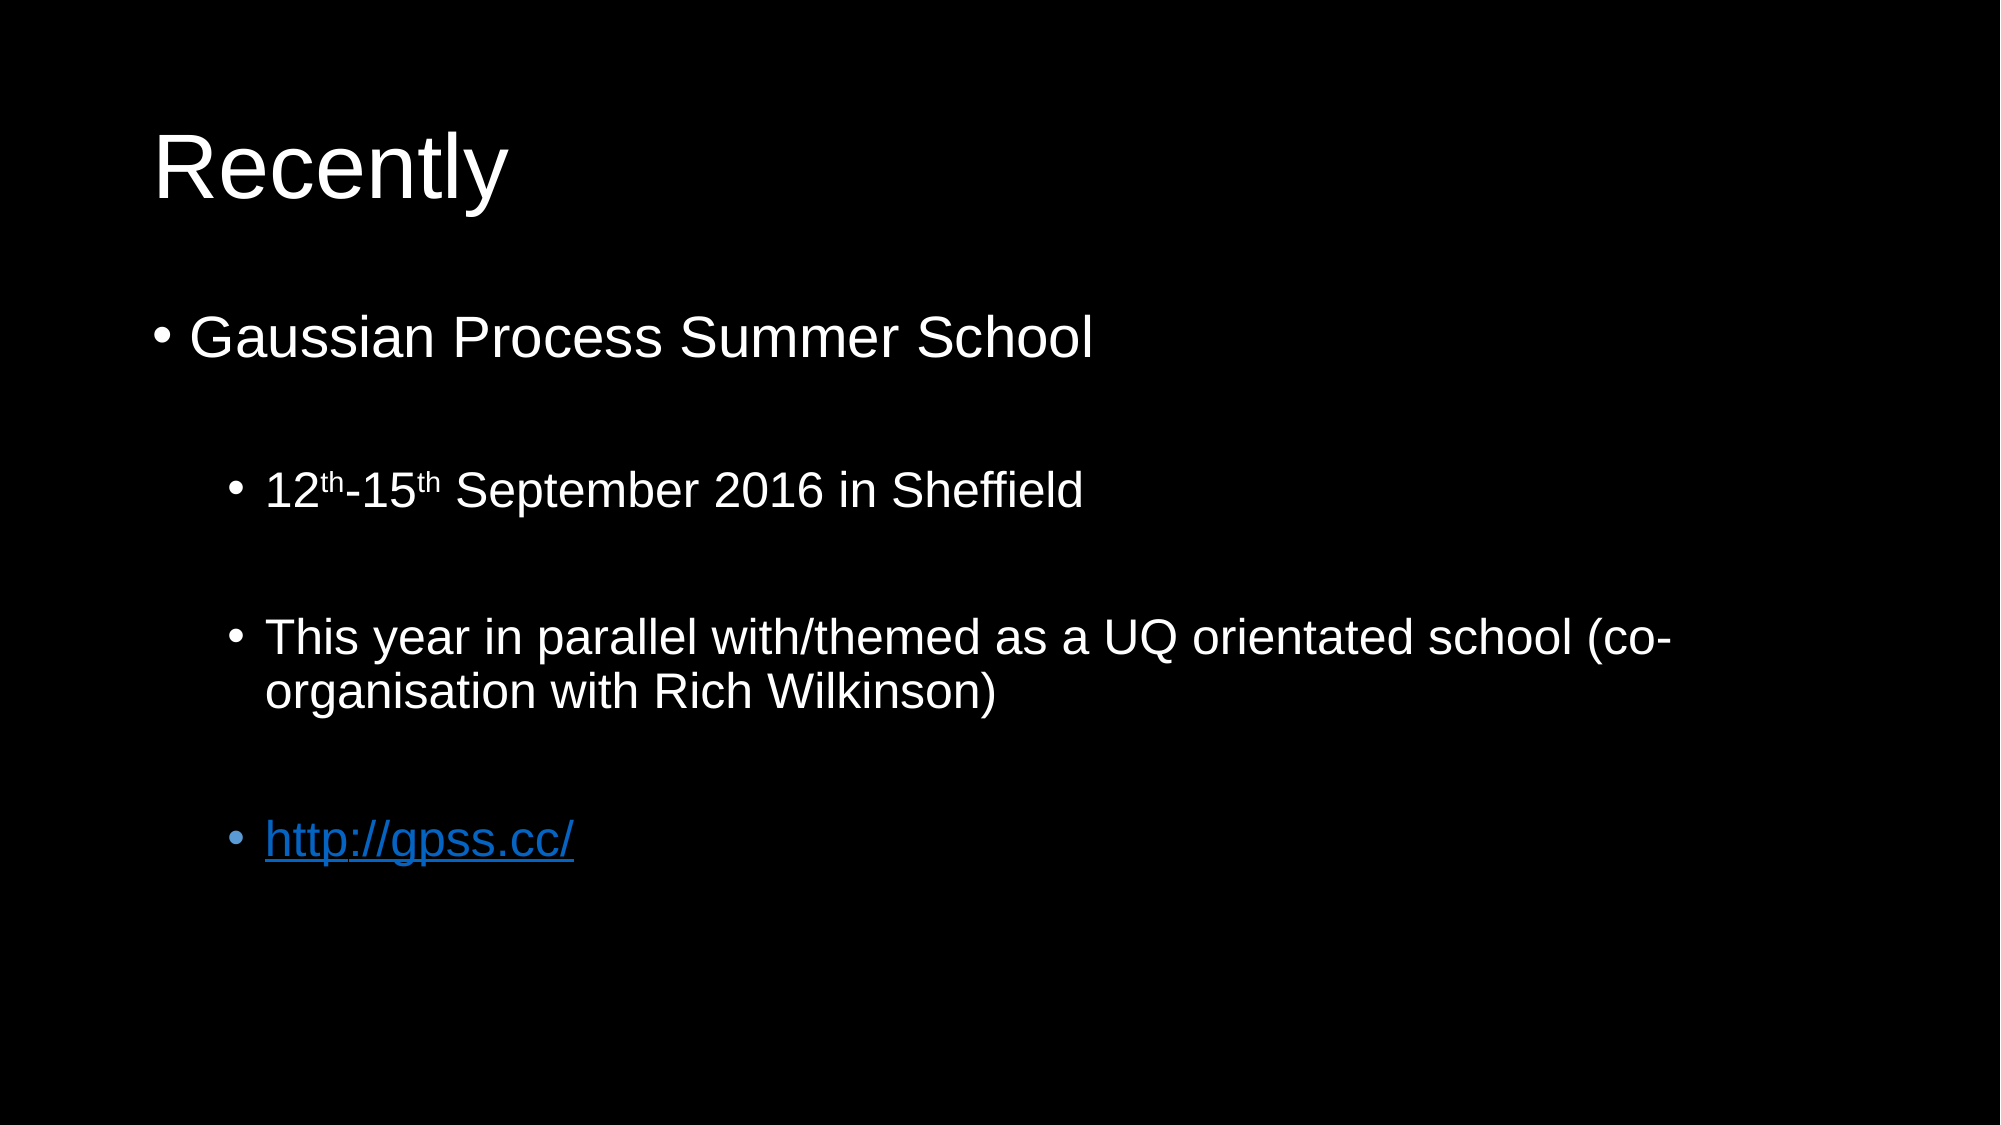

# Recently
Gaussian Process Summer School

12th-15th September 2016 in Sheffield

This year in parallel with/themed as a UQ orientated school (co-organisation with Rich Wilkinson)

http://gpss.cc/